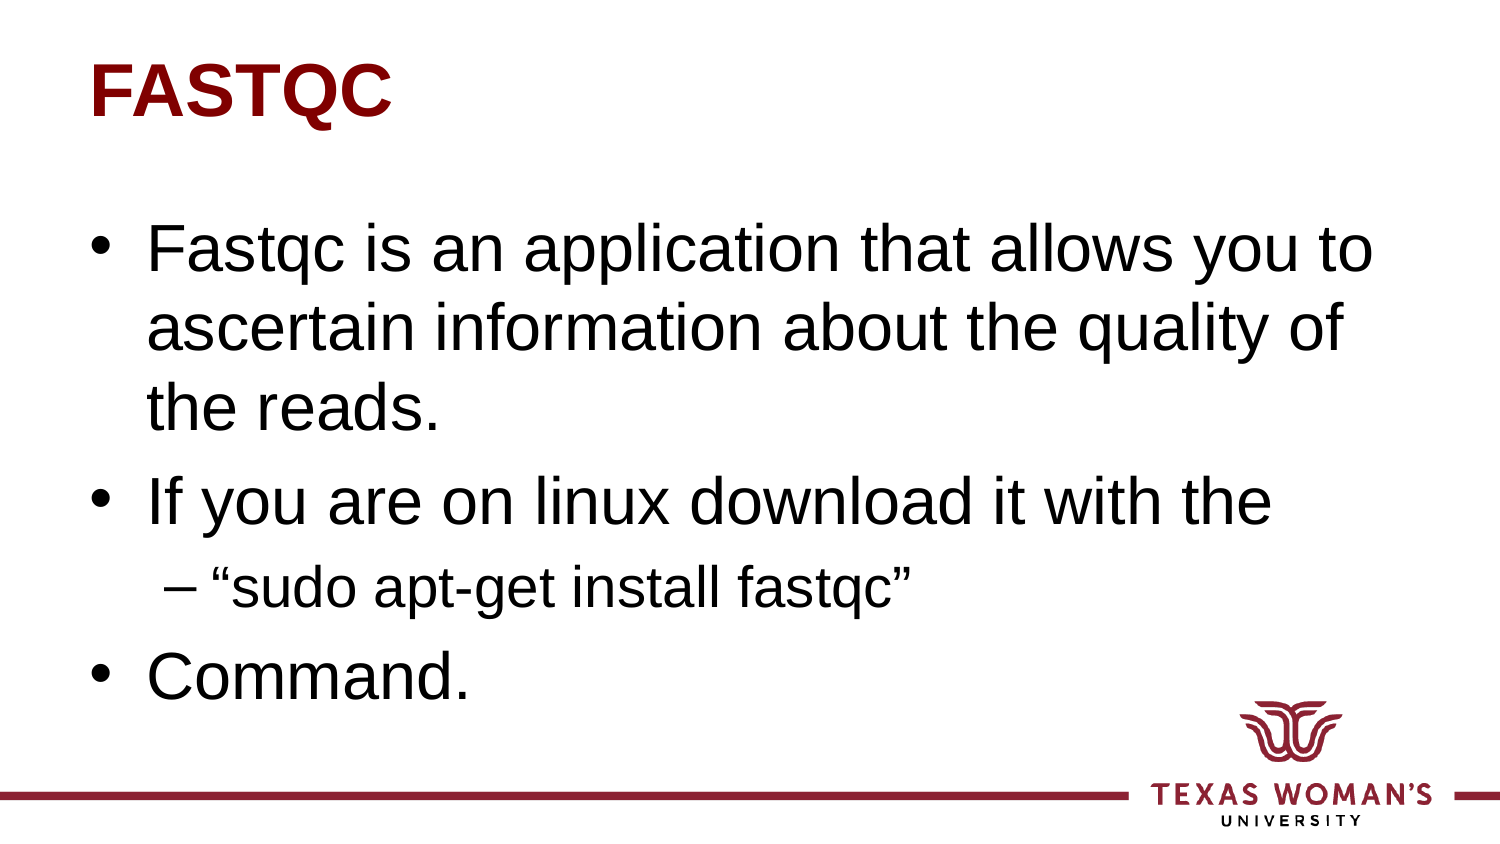

# FASTQC
Fastqc is an application that allows you to ascertain information about the quality of the reads.
If you are on linux download it with the
“sudo apt-get install fastqc”
Command.